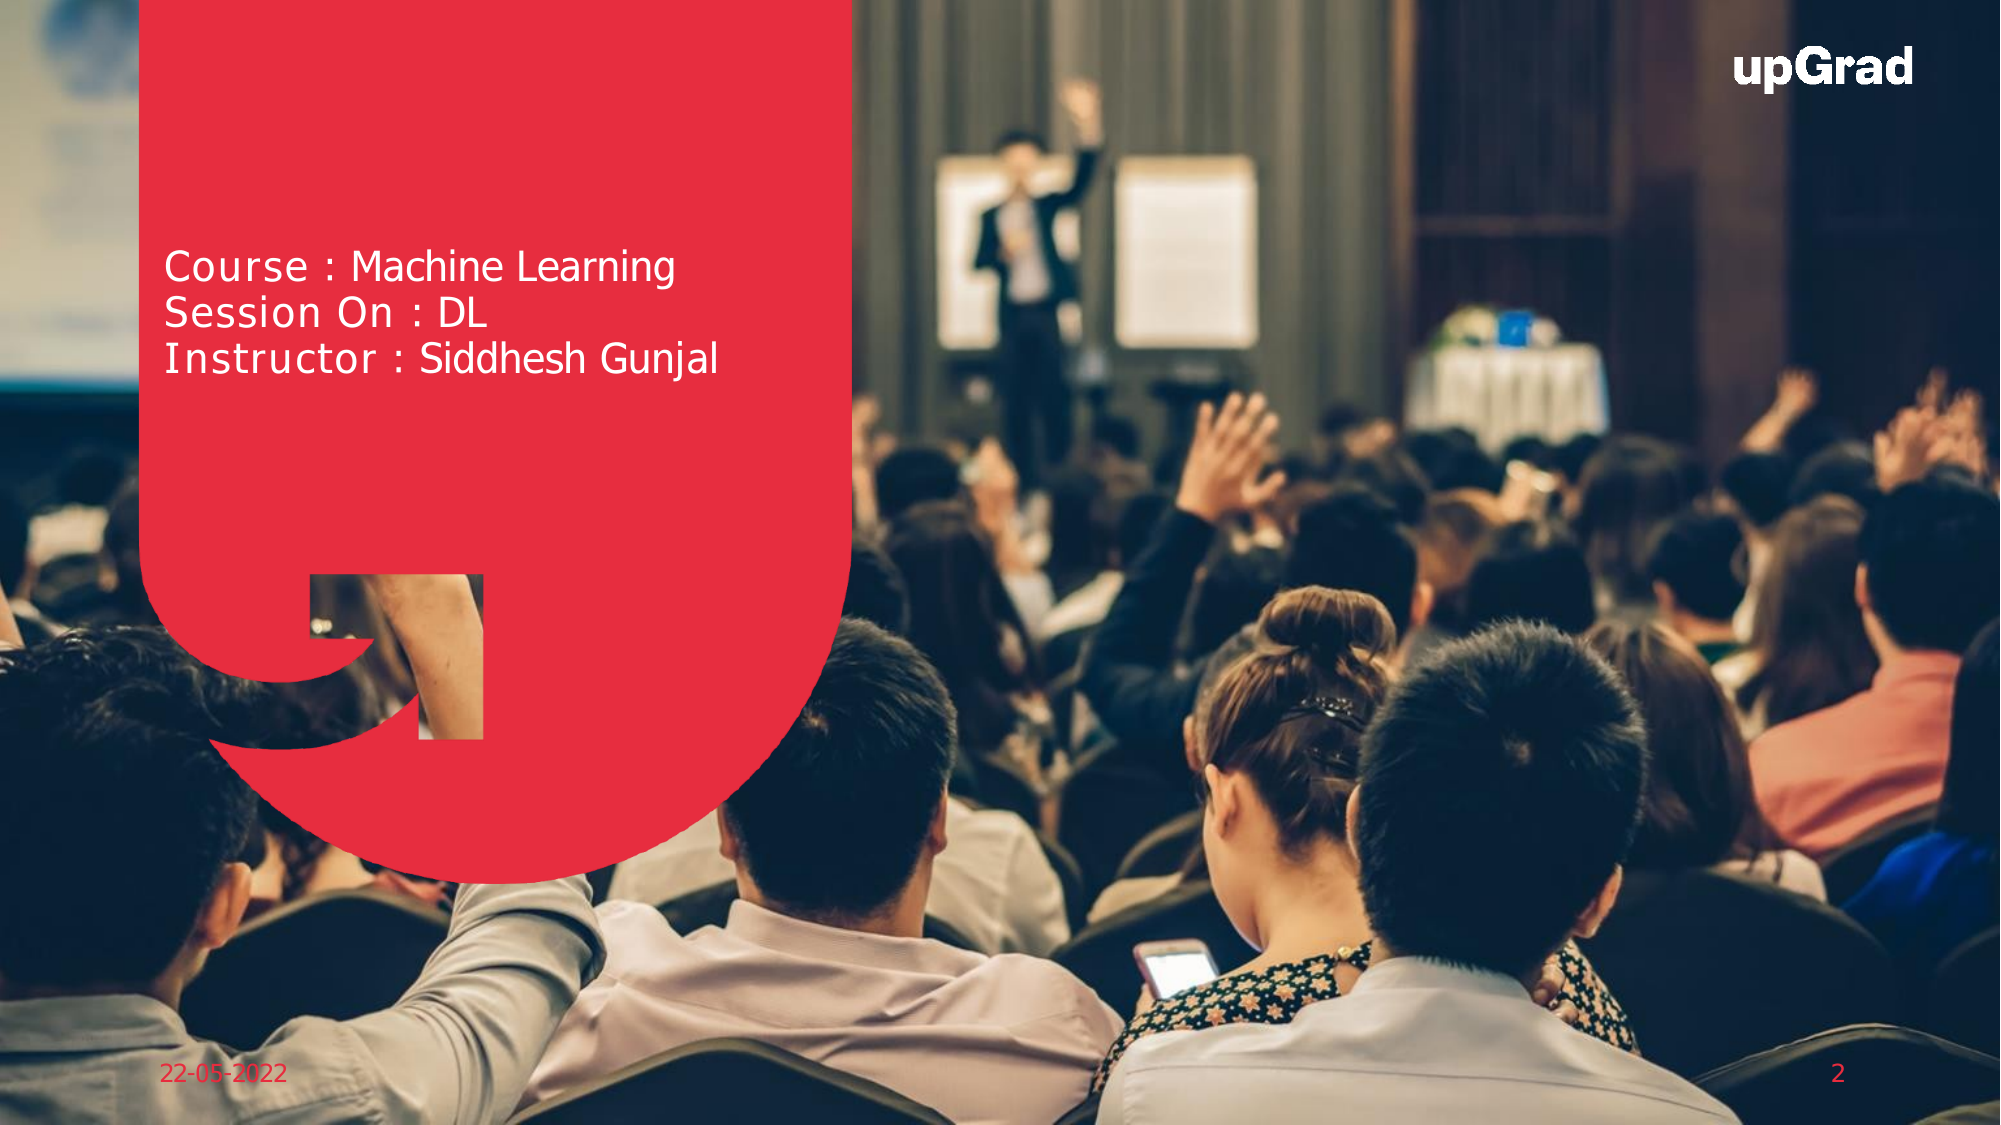

# Course : Machine Learning Session On : DL Instructor : Siddhesh Gunjal
EEditdit MasterMaster  texttext ststylyleses
22-05-2022
2